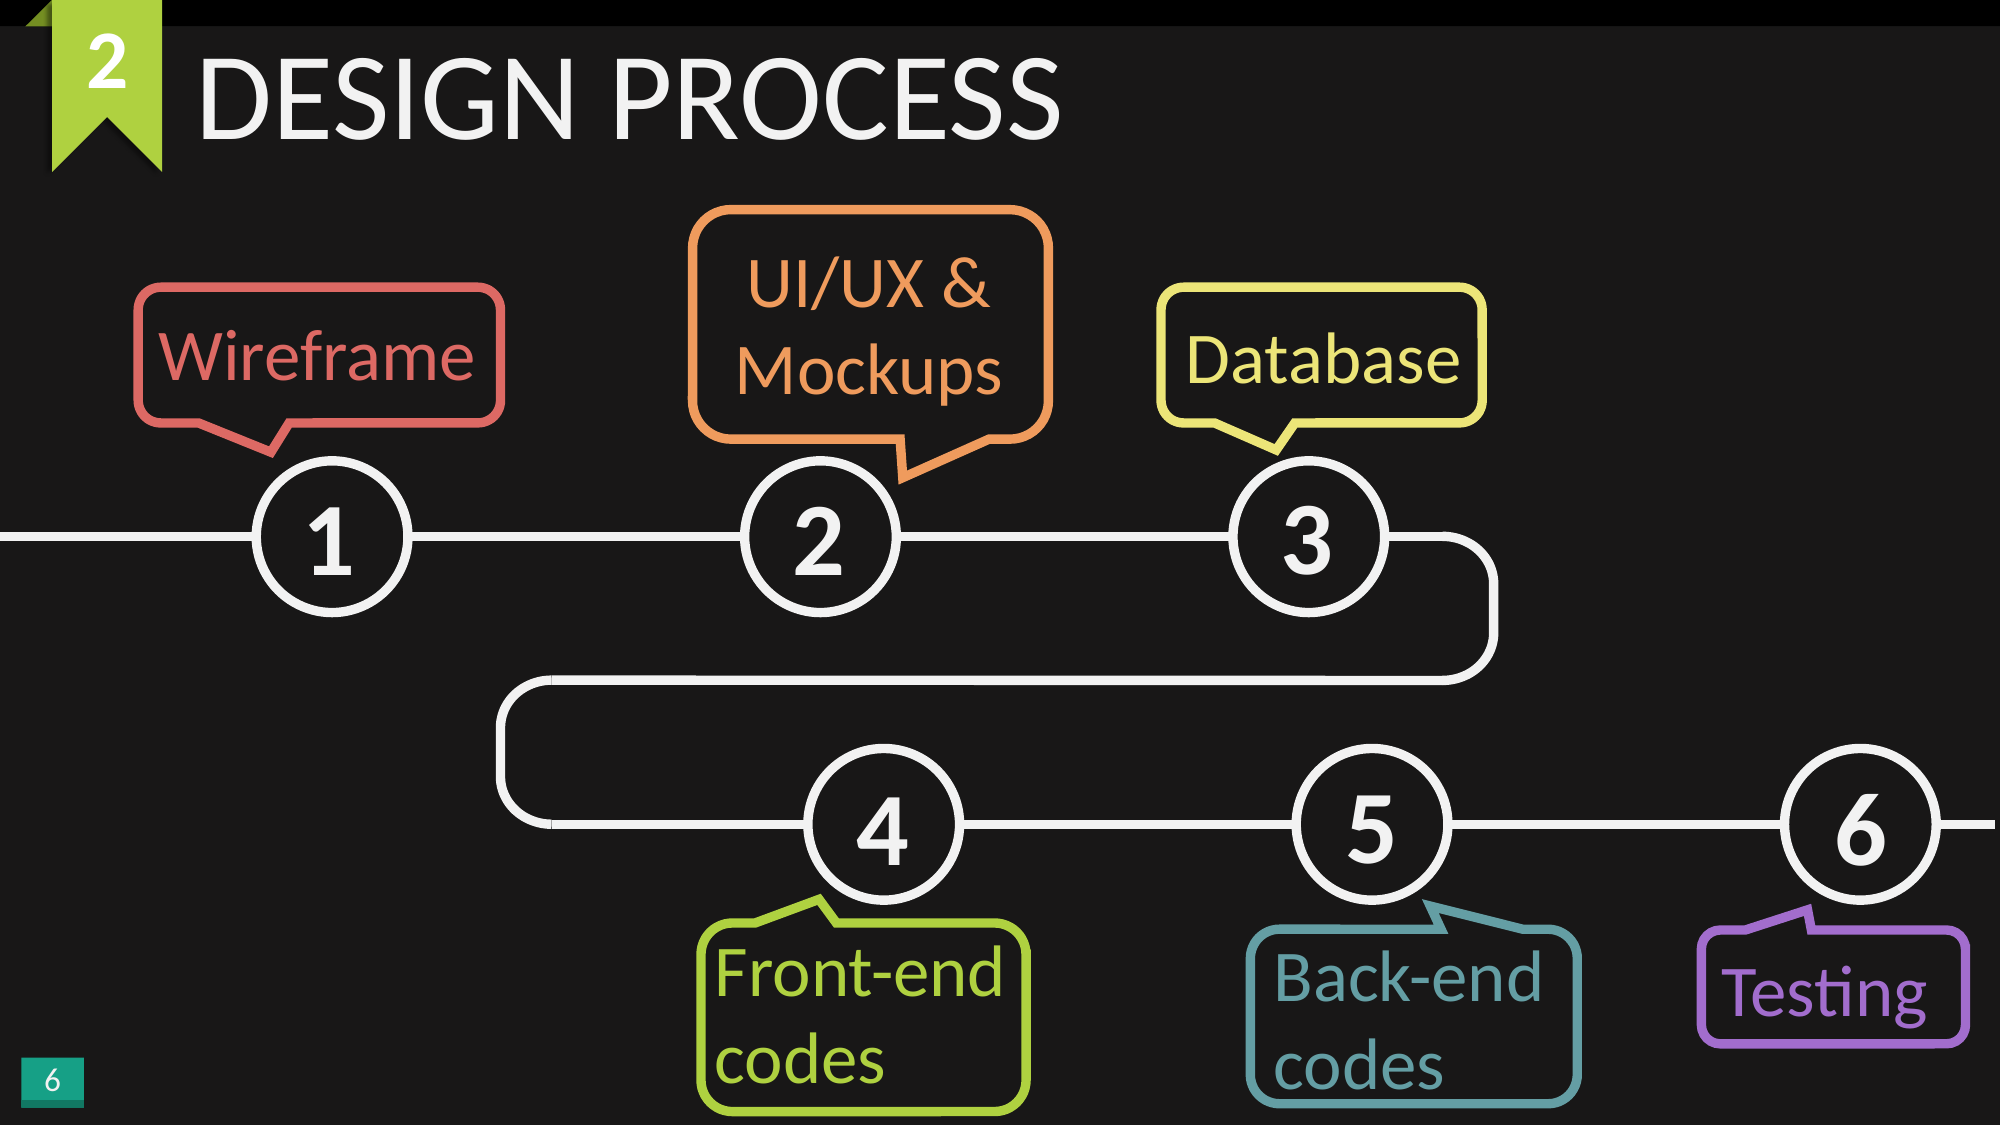

2
DESIGN PROCESS

UI/UX & Mockups

Wireframe
Database

3
1
2

5
4
6
Front-end codes

Back-end codes
Testing
6